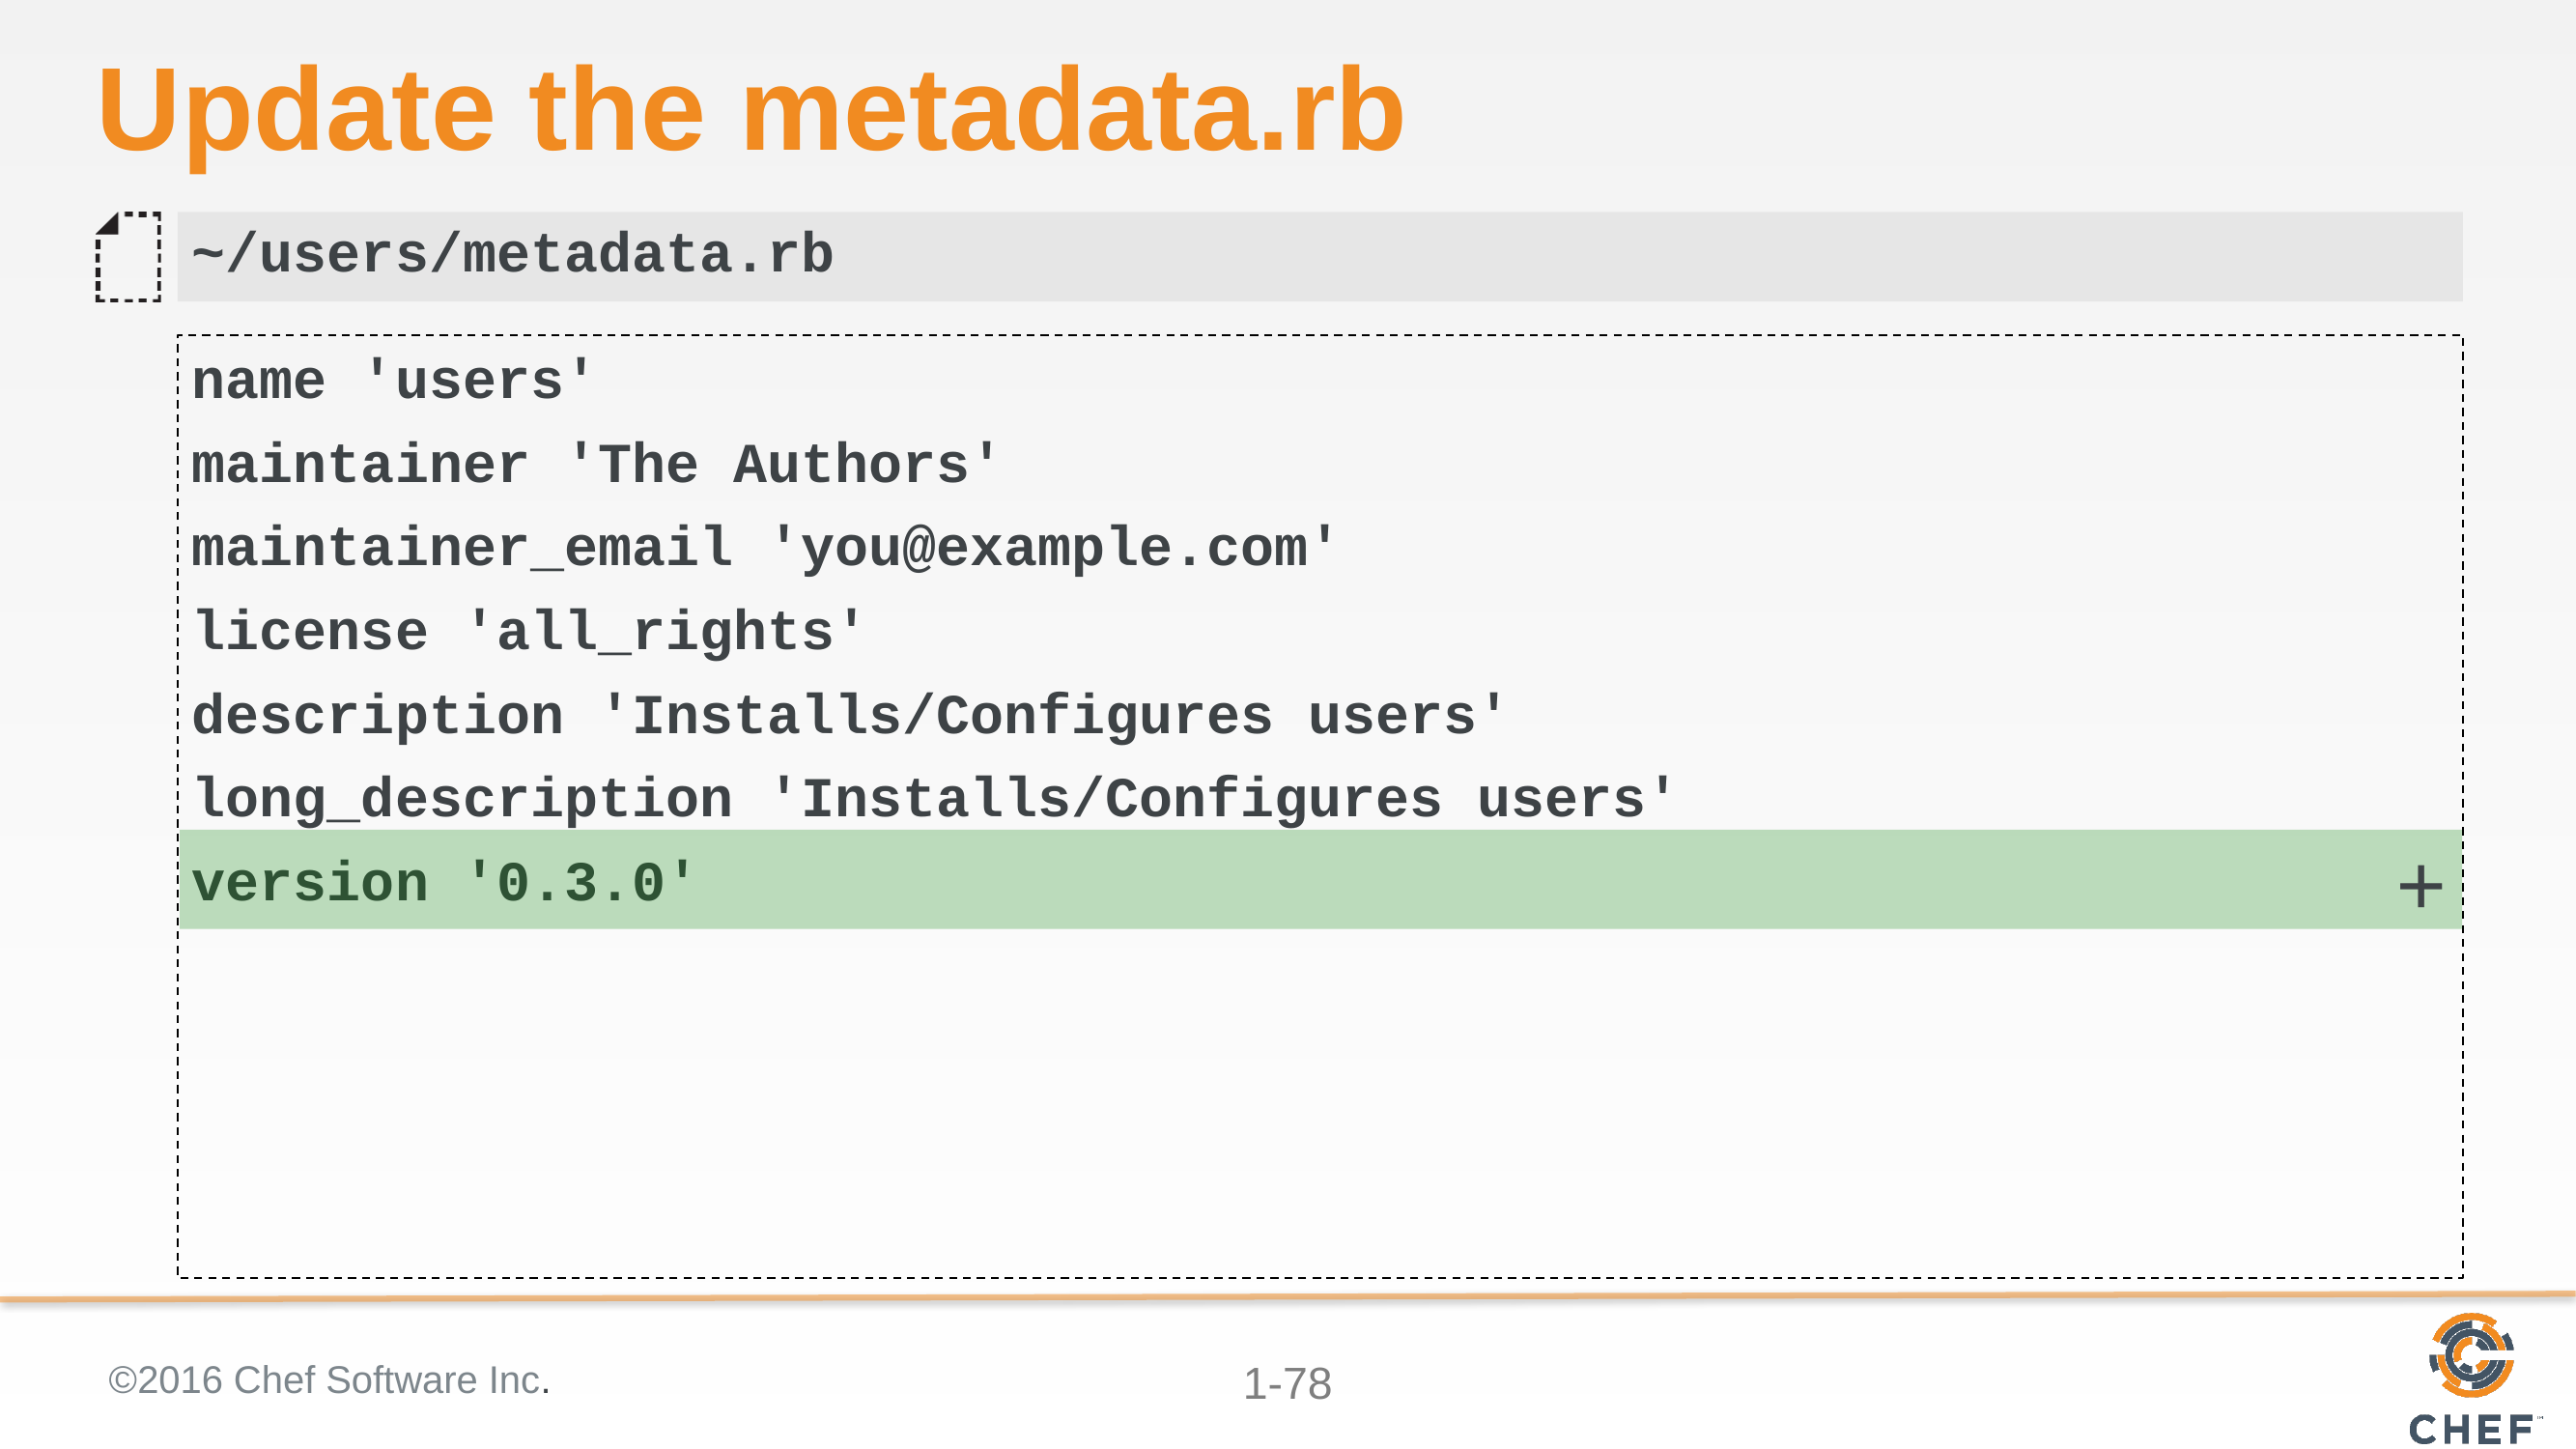

# Update the metadata.rb
~/users/metadata.rb
name 'users'
maintainer 'The Authors'
maintainer_email 'you@example.com'
license 'all_rights'
description 'Installs/Configures users'
long_description 'Installs/Configures users'
version '0.3.0'
+